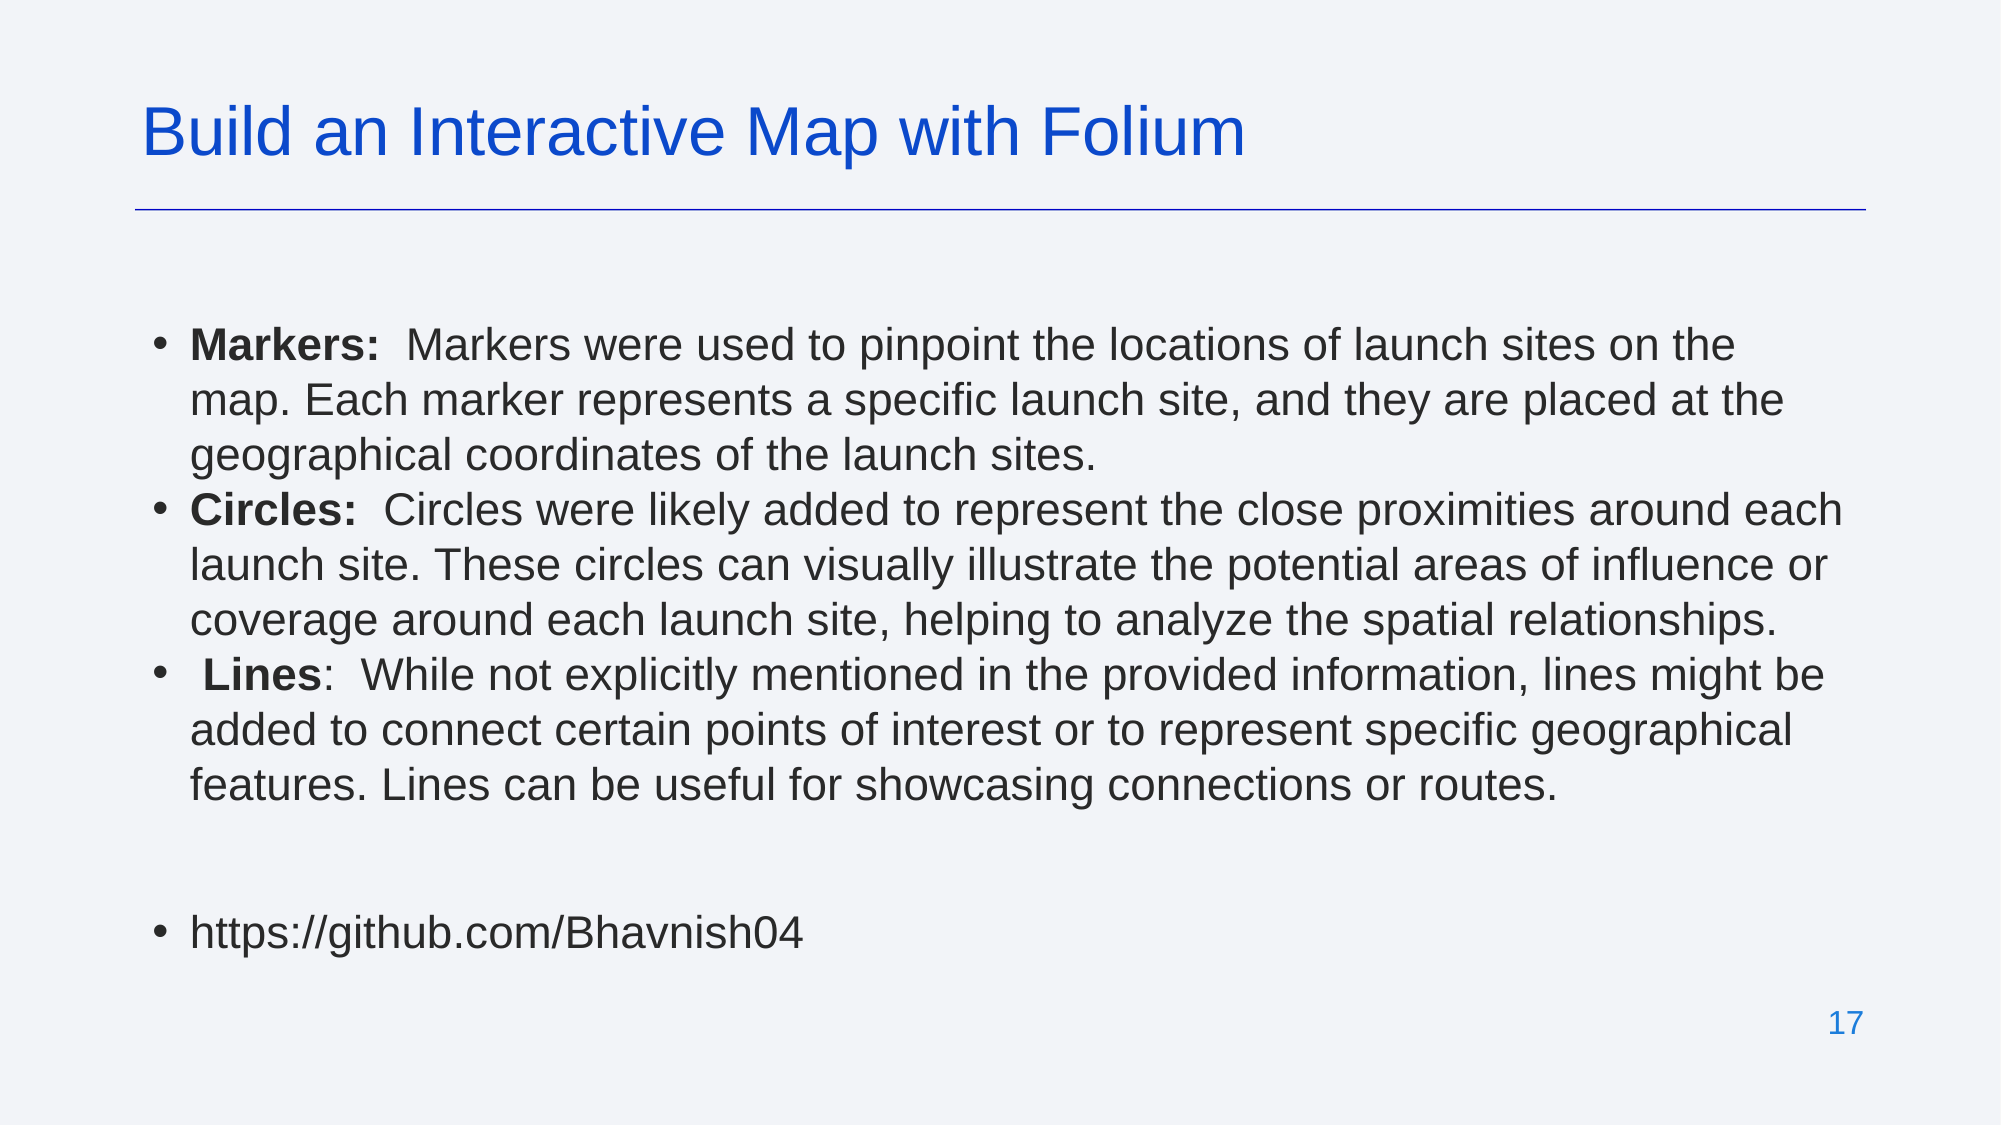

Build an Interactive Map with Folium
Markers:  Markers were used to pinpoint the locations of launch sites on the map. Each marker represents a specific launch site, and they are placed at the geographical coordinates of the launch sites.
Circles:  Circles were likely added to represent the close proximities around each launch site. These circles can visually illustrate the potential areas of influence or coverage around each launch site, helping to analyze the spatial relationships.
 Lines:  While not explicitly mentioned in the provided information, lines might be added to connect certain points of interest or to represent specific geographical features. Lines can be useful for showcasing connections or routes.

https://github.com/Bhavnish04

17